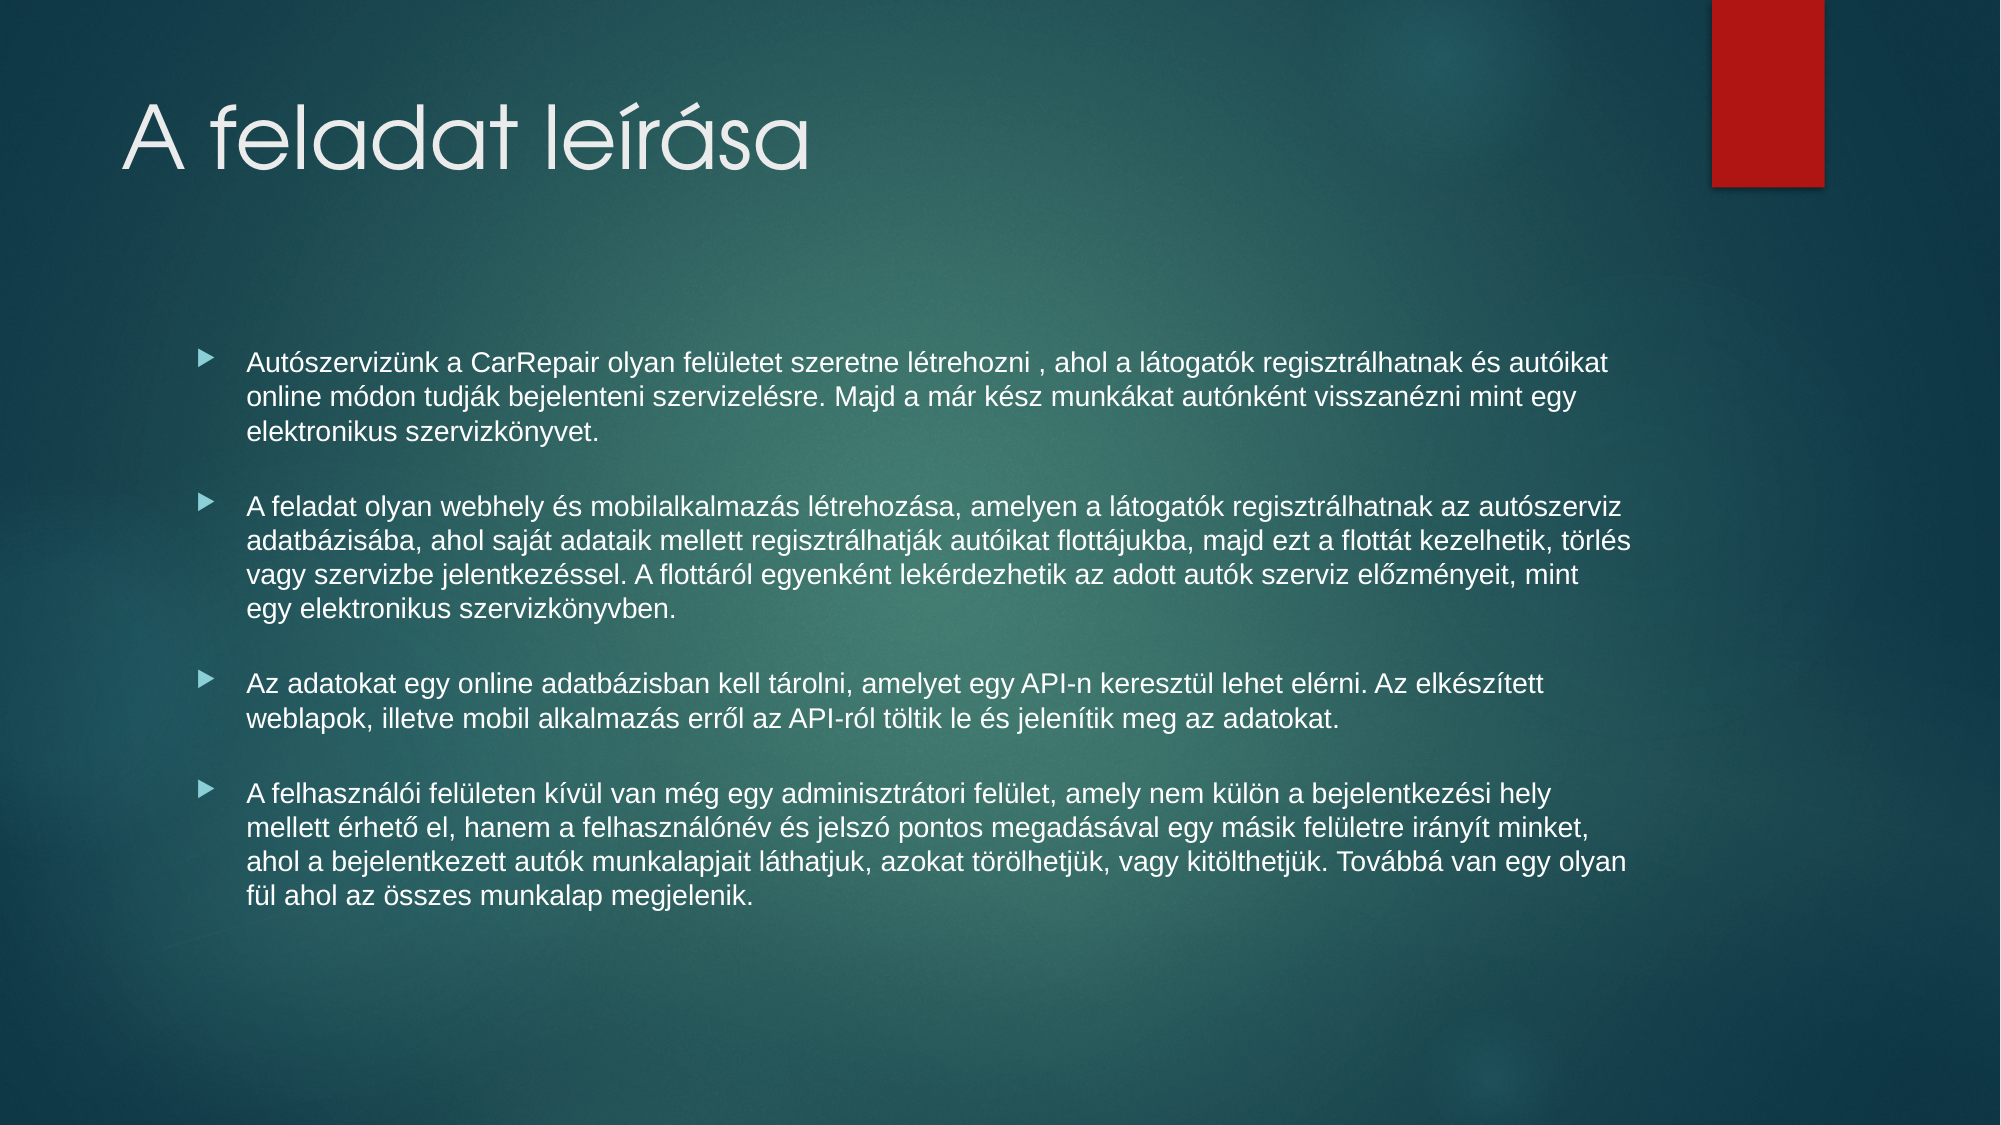

# A feladat leírása
Autószervizünk a CarRepair olyan felületet szeretne létrehozni , ahol a látogatók regisztrálhatnak és autóikat online módon tudják bejelenteni szervizelésre. Majd a már kész munkákat autónként visszanézni mint egy elektronikus szervizkönyvet.
A feladat olyan webhely és mobilalkalmazás létrehozása, amelyen a látogatók regisztrálhatnak az autószerviz adatbázisába, ahol saját adataik mellett regisztrálhatják autóikat flottájukba, majd ezt a flottát kezelhetik, törlés vagy szervizbe jelentkezéssel. A flottáról egyenként lekérdezhetik az adott autók szerviz előzményeit, mint egy elektronikus szervizkönyvben.
Az adatokat egy online adatbázisban kell tárolni, amelyet egy API-n keresztül lehet elérni. Az elkészített weblapok, illetve mobil alkalmazás erről az API-ról töltik le és jelenítik meg az adatokat.
A felhasználói felületen kívül van még egy adminisztrátori felület, amely nem külön a bejelentkezési hely mellett érhető el, hanem a felhasználónév és jelszó pontos megadásával egy másik felületre irányít minket, ahol a bejelentkezett autók munkalapjait láthatjuk, azokat törölhetjük, vagy kitölthetjük. Továbbá van egy olyan fül ahol az összes munkalap megjelenik.